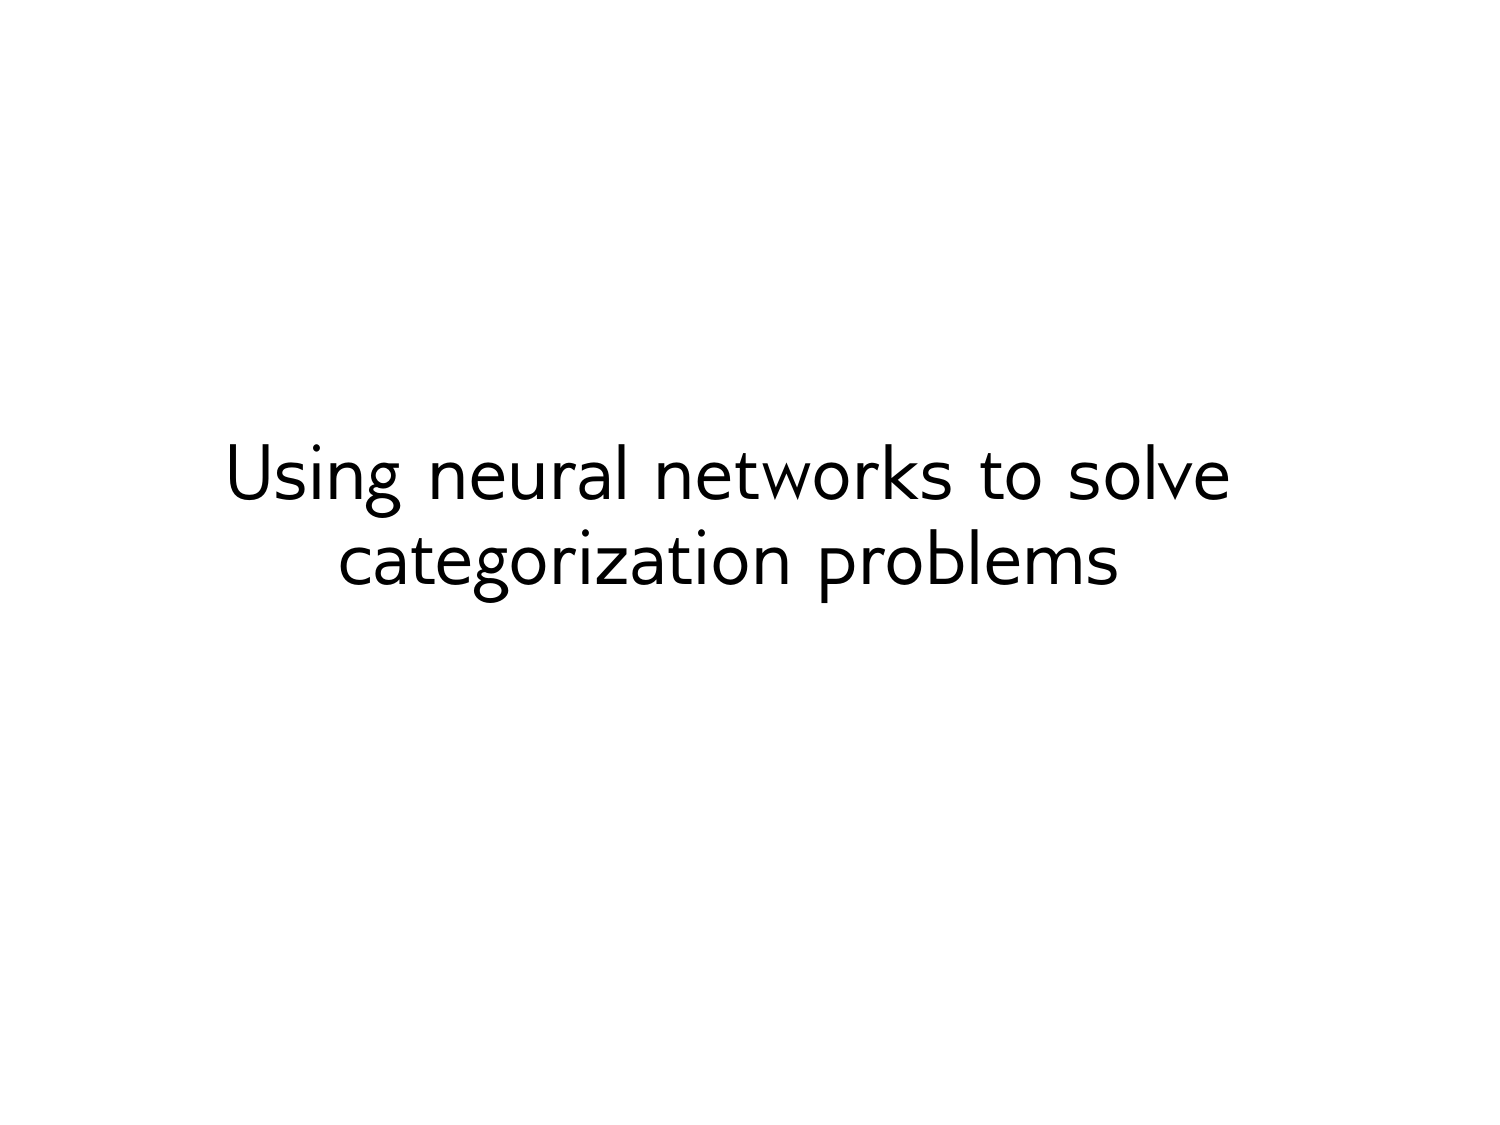

# Using neural networks to solve categorization problems